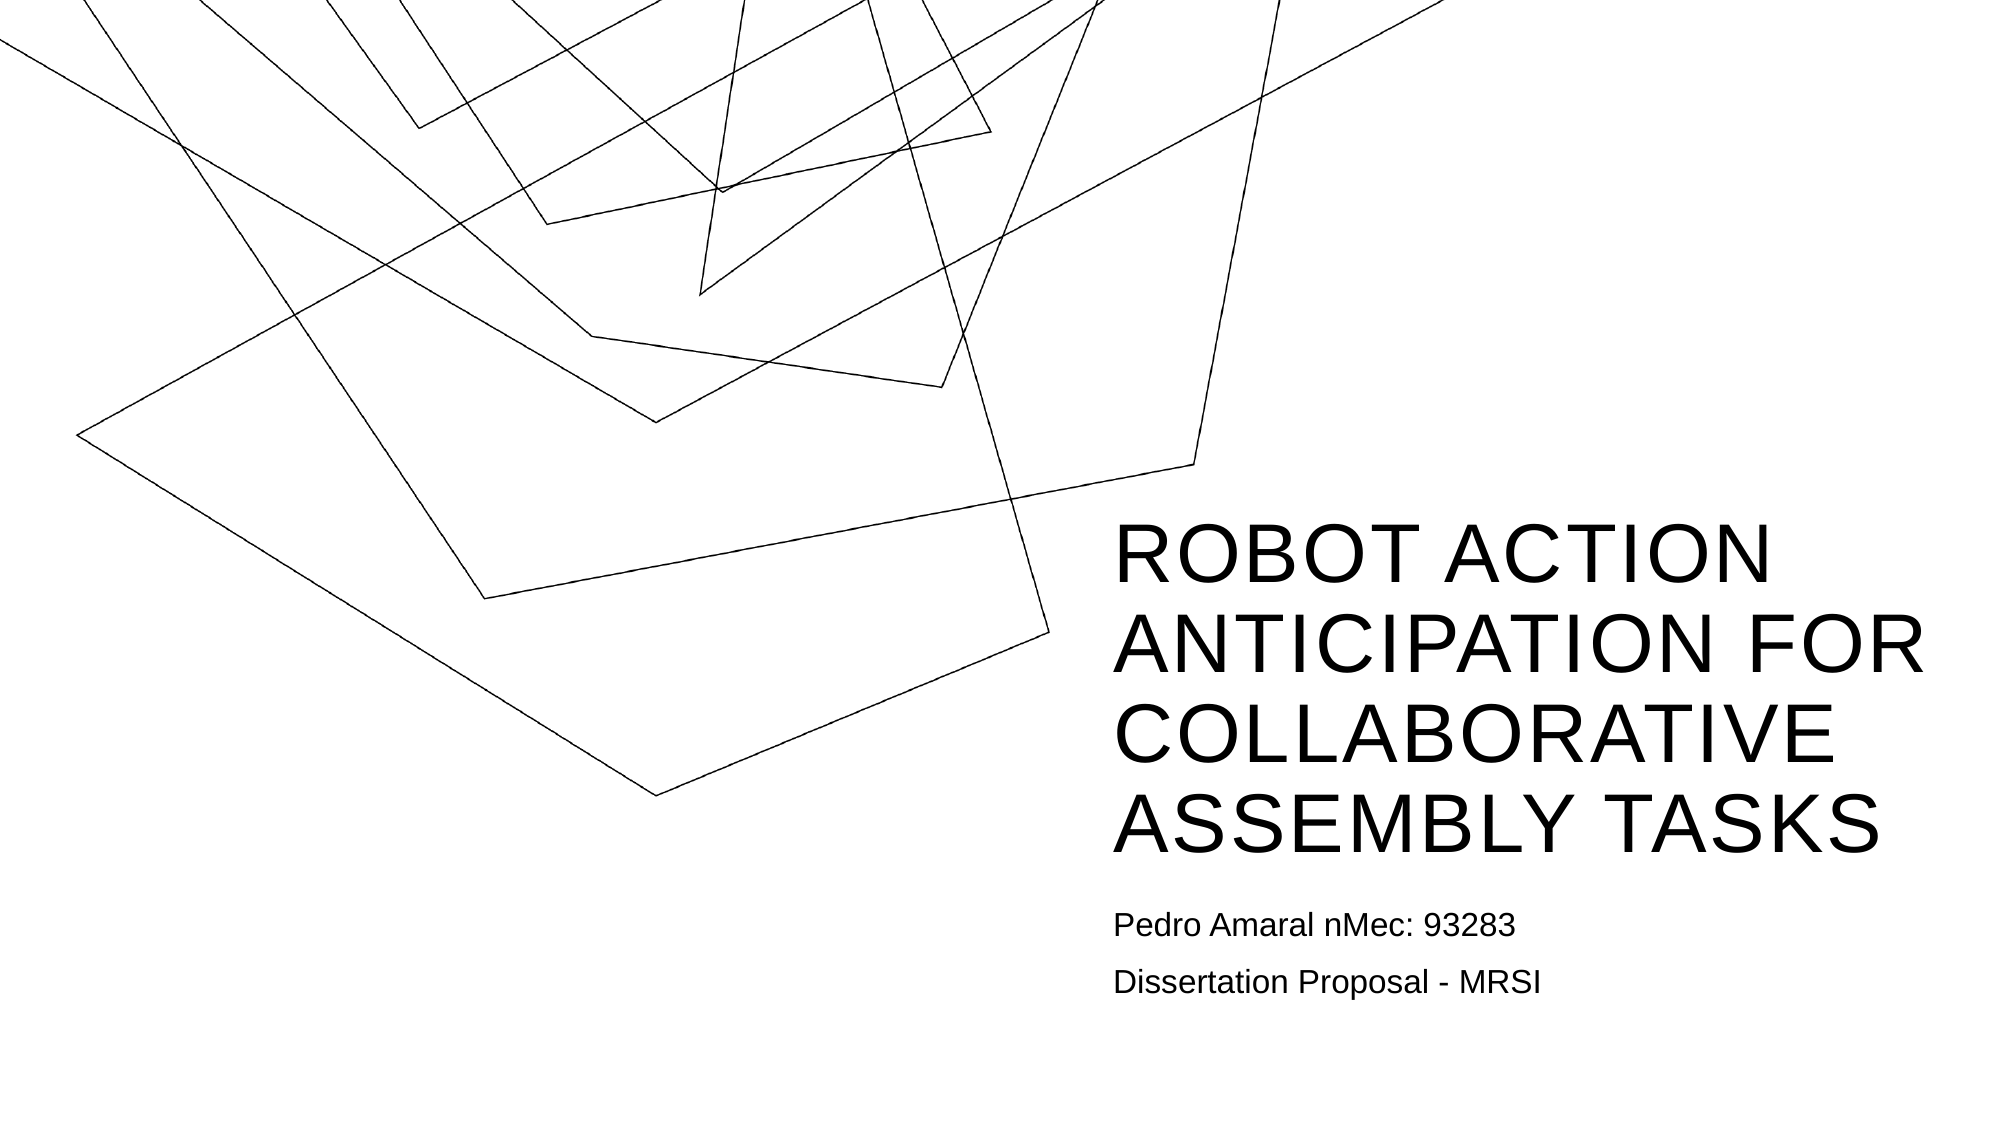

# ROBOT Action Anticipation FOR COLLABORATIVE ASSEMBLY TASKS
Pedro Amaral nMec: 93283
Dissertation Proposal - MRSI